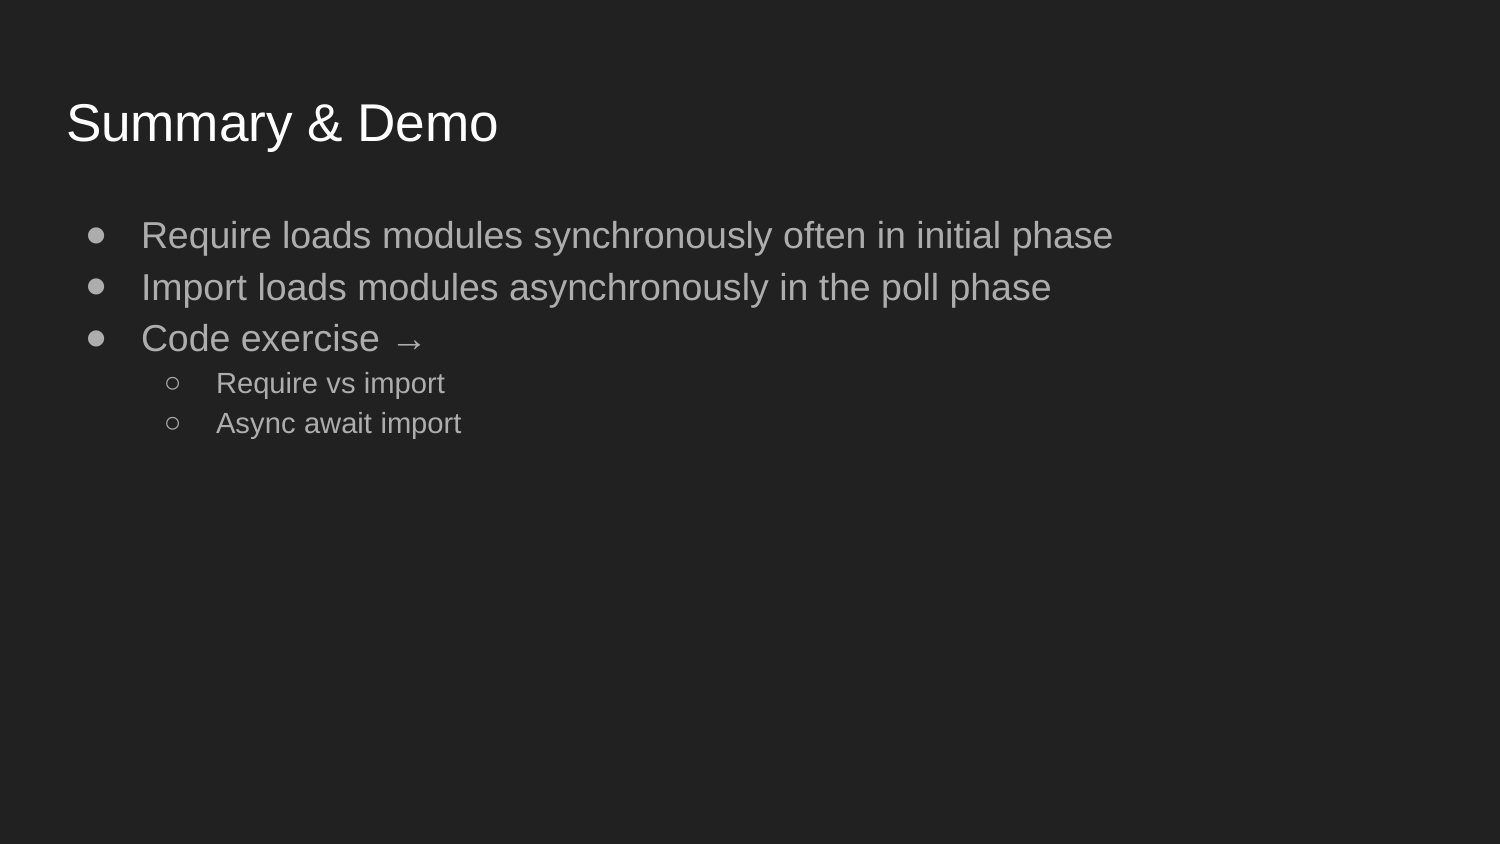

# Summary & Demo
Require loads modules synchronously often in initial phase
Import loads modules asynchronously in the poll phase
Code exercise →
Require vs import
Async await import